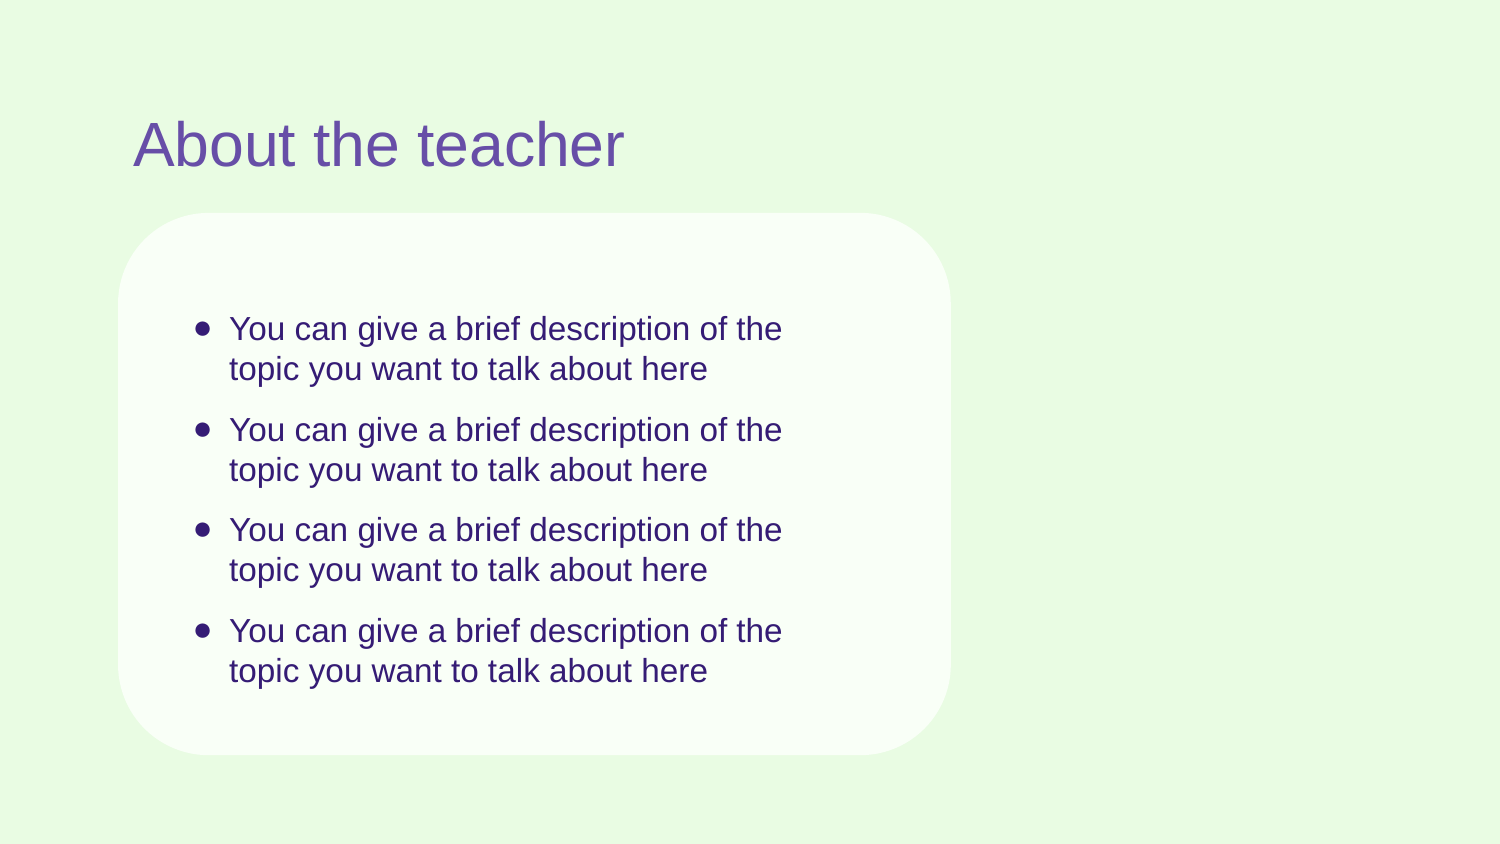

# About the teacher

You can give a brief description of the topic you want to talk about here
You can give a brief description of the topic you want to talk about here
You can give a brief description of the topic you want to talk about here
You can give a brief description of the topic you want to talk about here